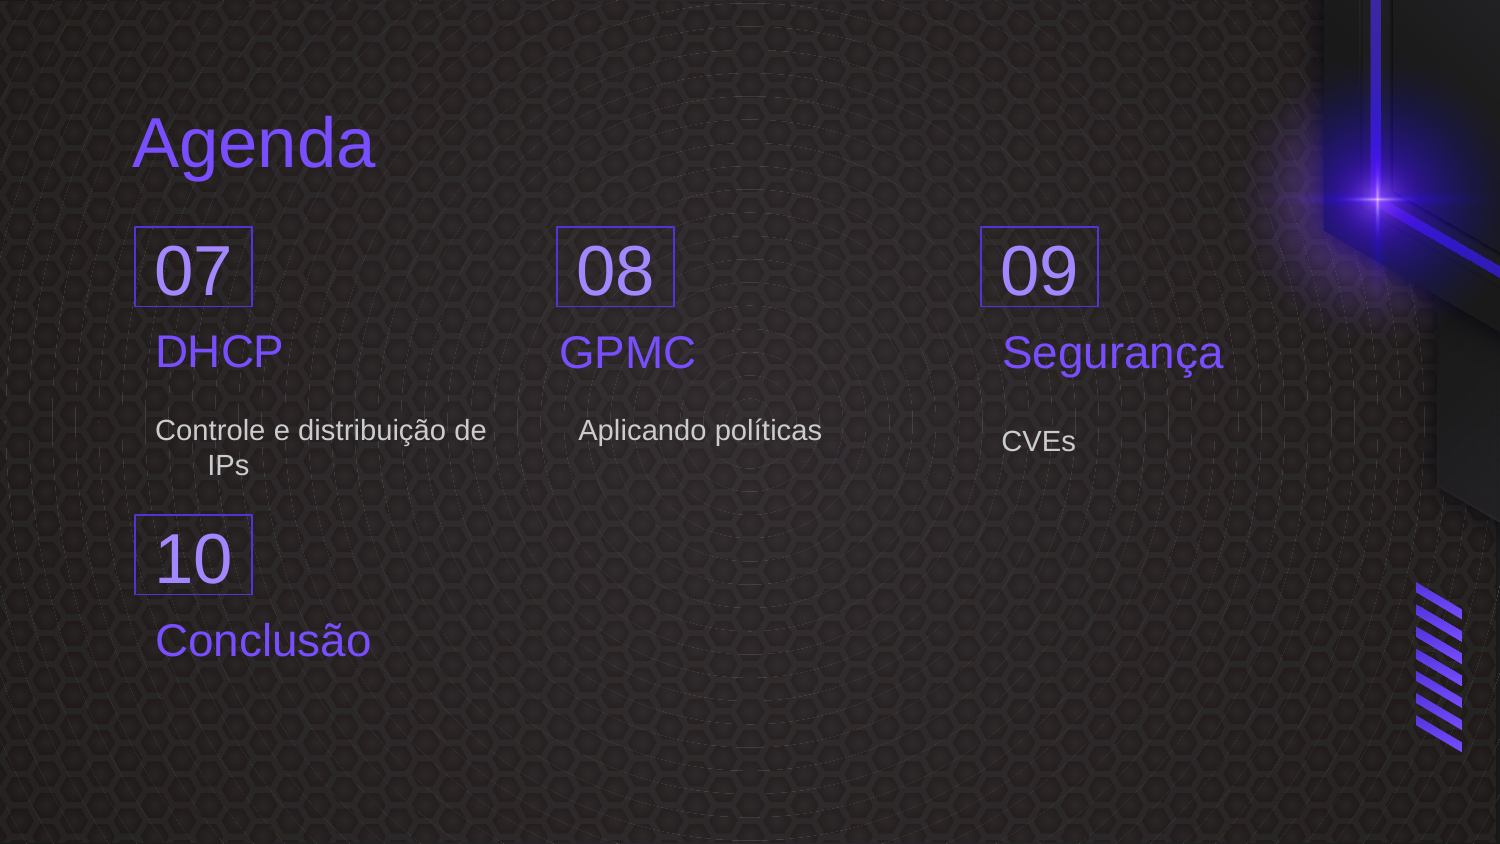

Agenda
# 07
08
09
DHCP
GPMC
Segurança
Aplicando políticas
CVEs
Controle e distribuição de IPs
10
Conclusão